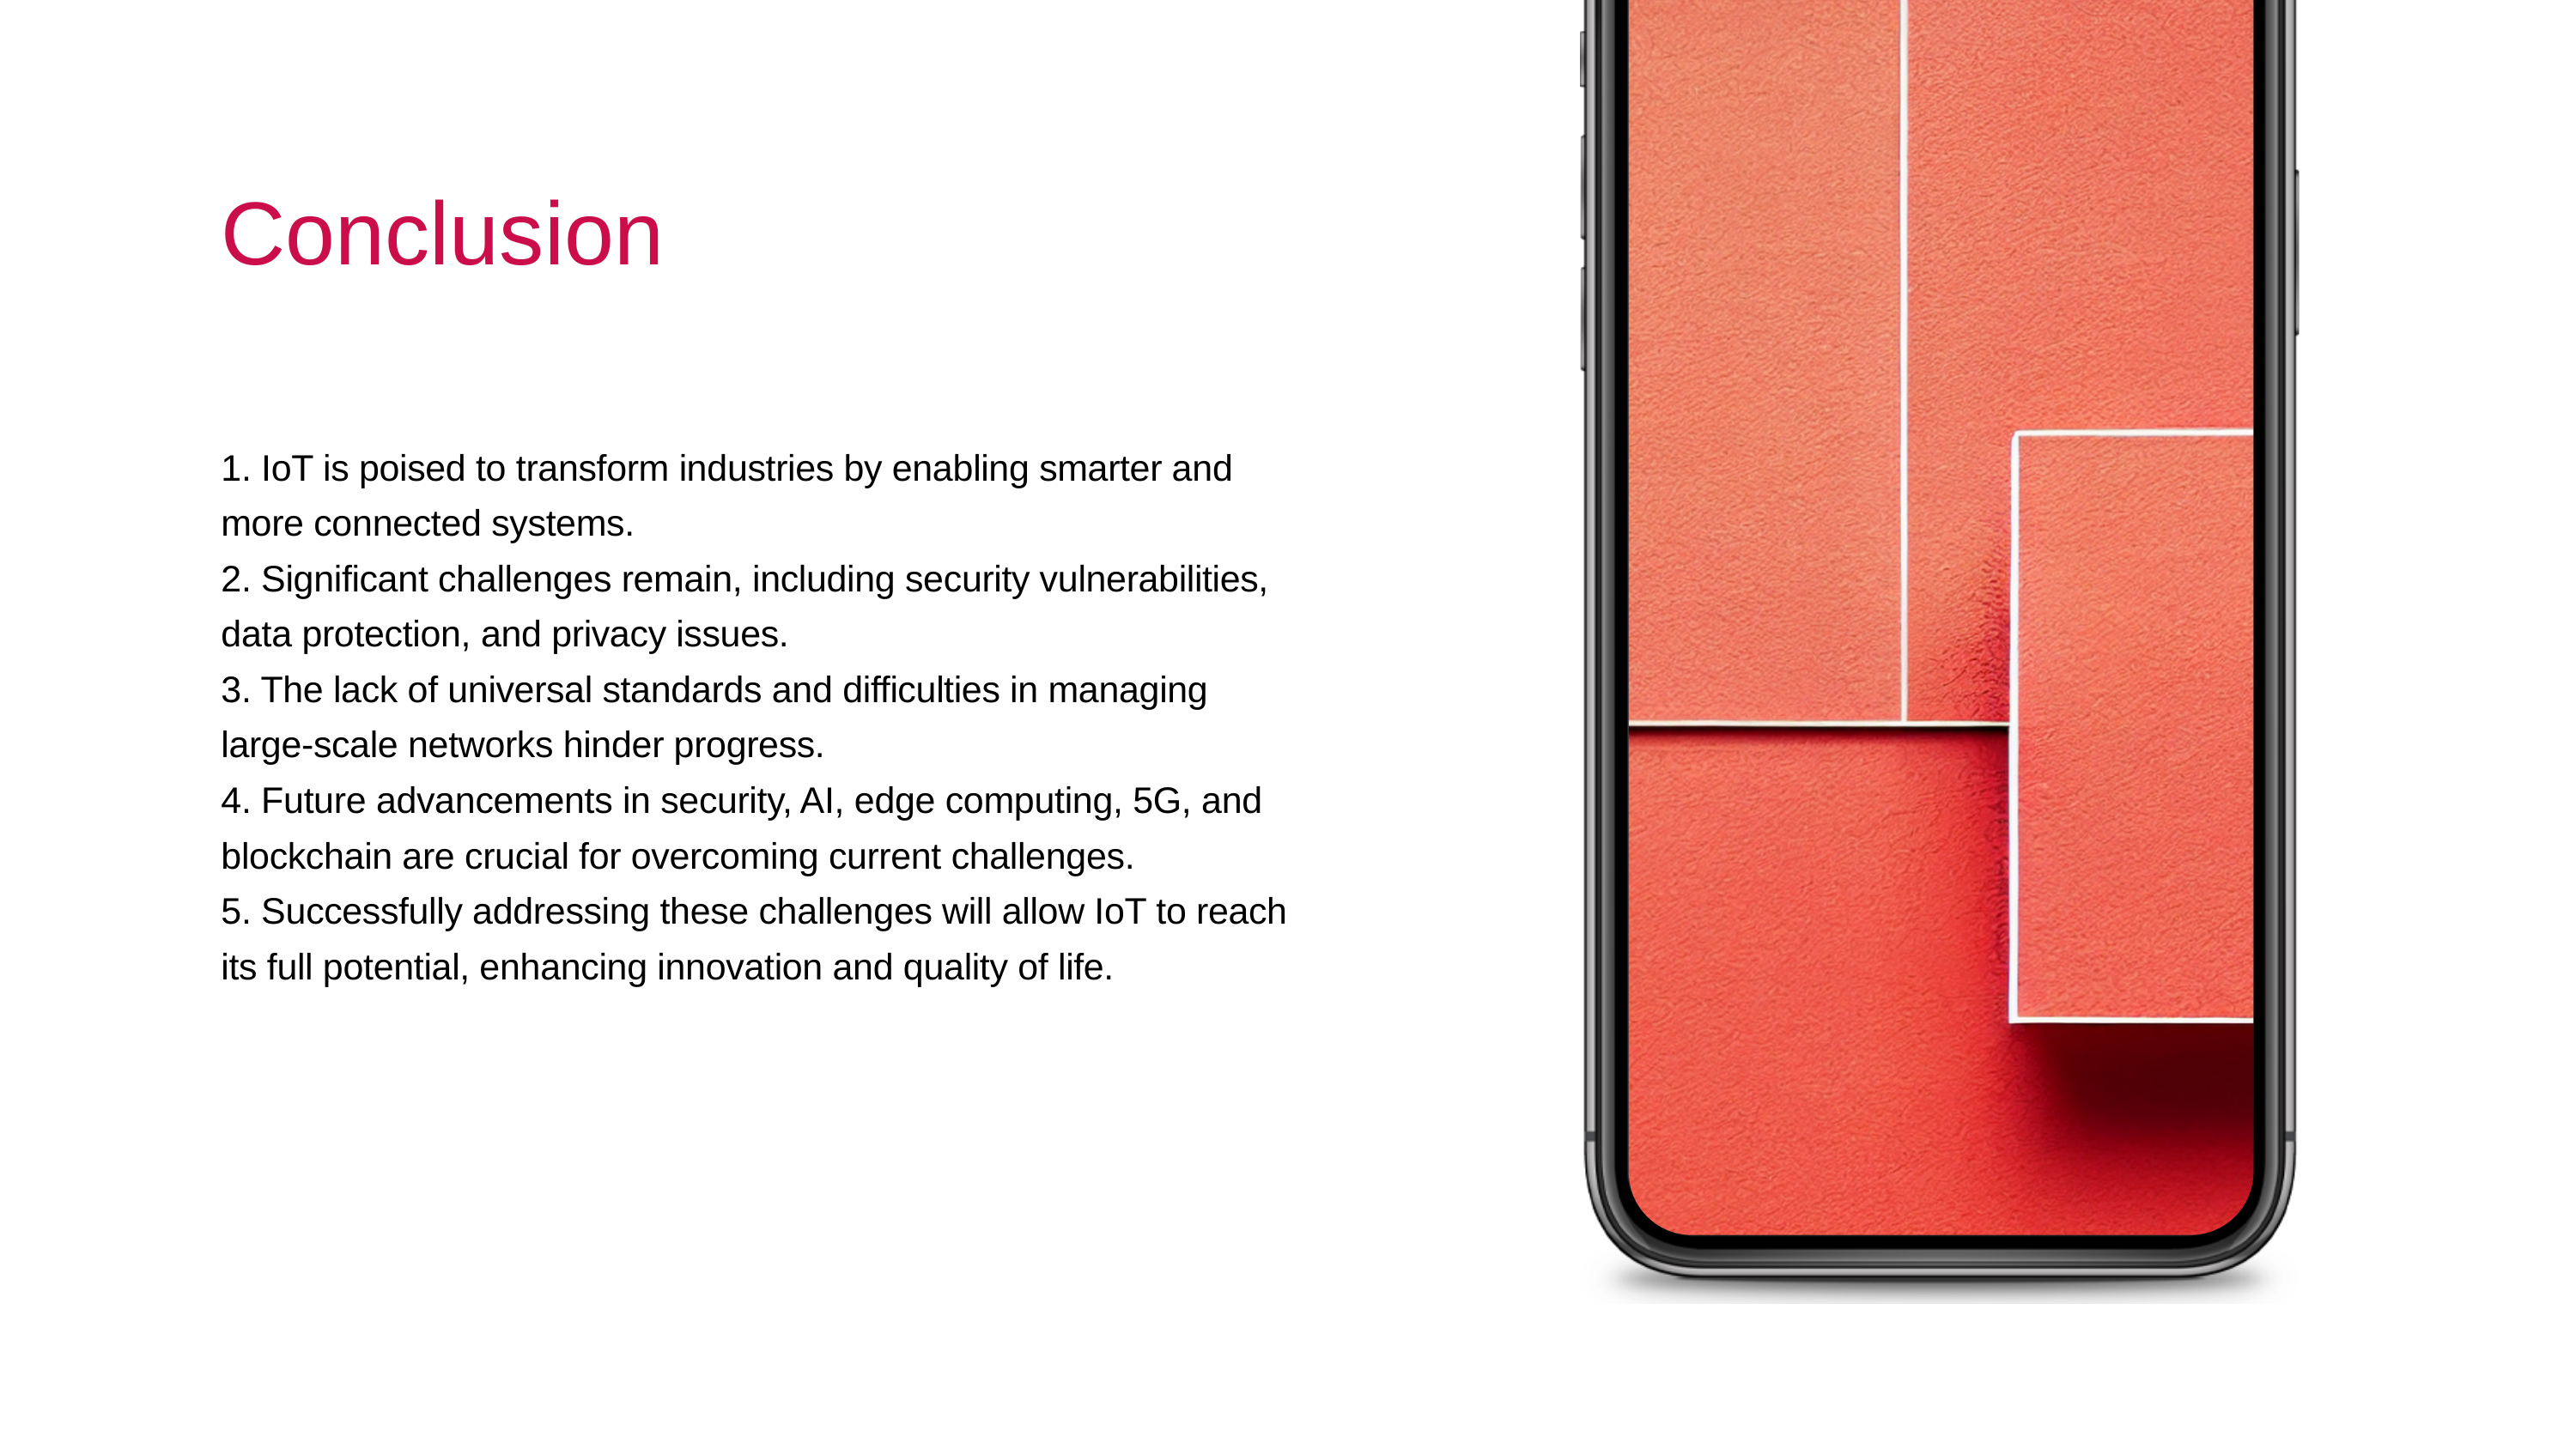

Conclusion
1. IoT is poised to transform industries by enabling smarter and more connected systems.
2. Significant challenges remain, including security vulnerabilities, data protection, and privacy issues.
3. The lack of universal standards and difficulties in managing large-scale networks hinder progress.
4. Future advancements in security, AI, edge computing, 5G, and blockchain are crucial for overcoming current challenges.
5. Successfully addressing these challenges will allow IoT to reach its full potential, enhancing innovation and quality of life.